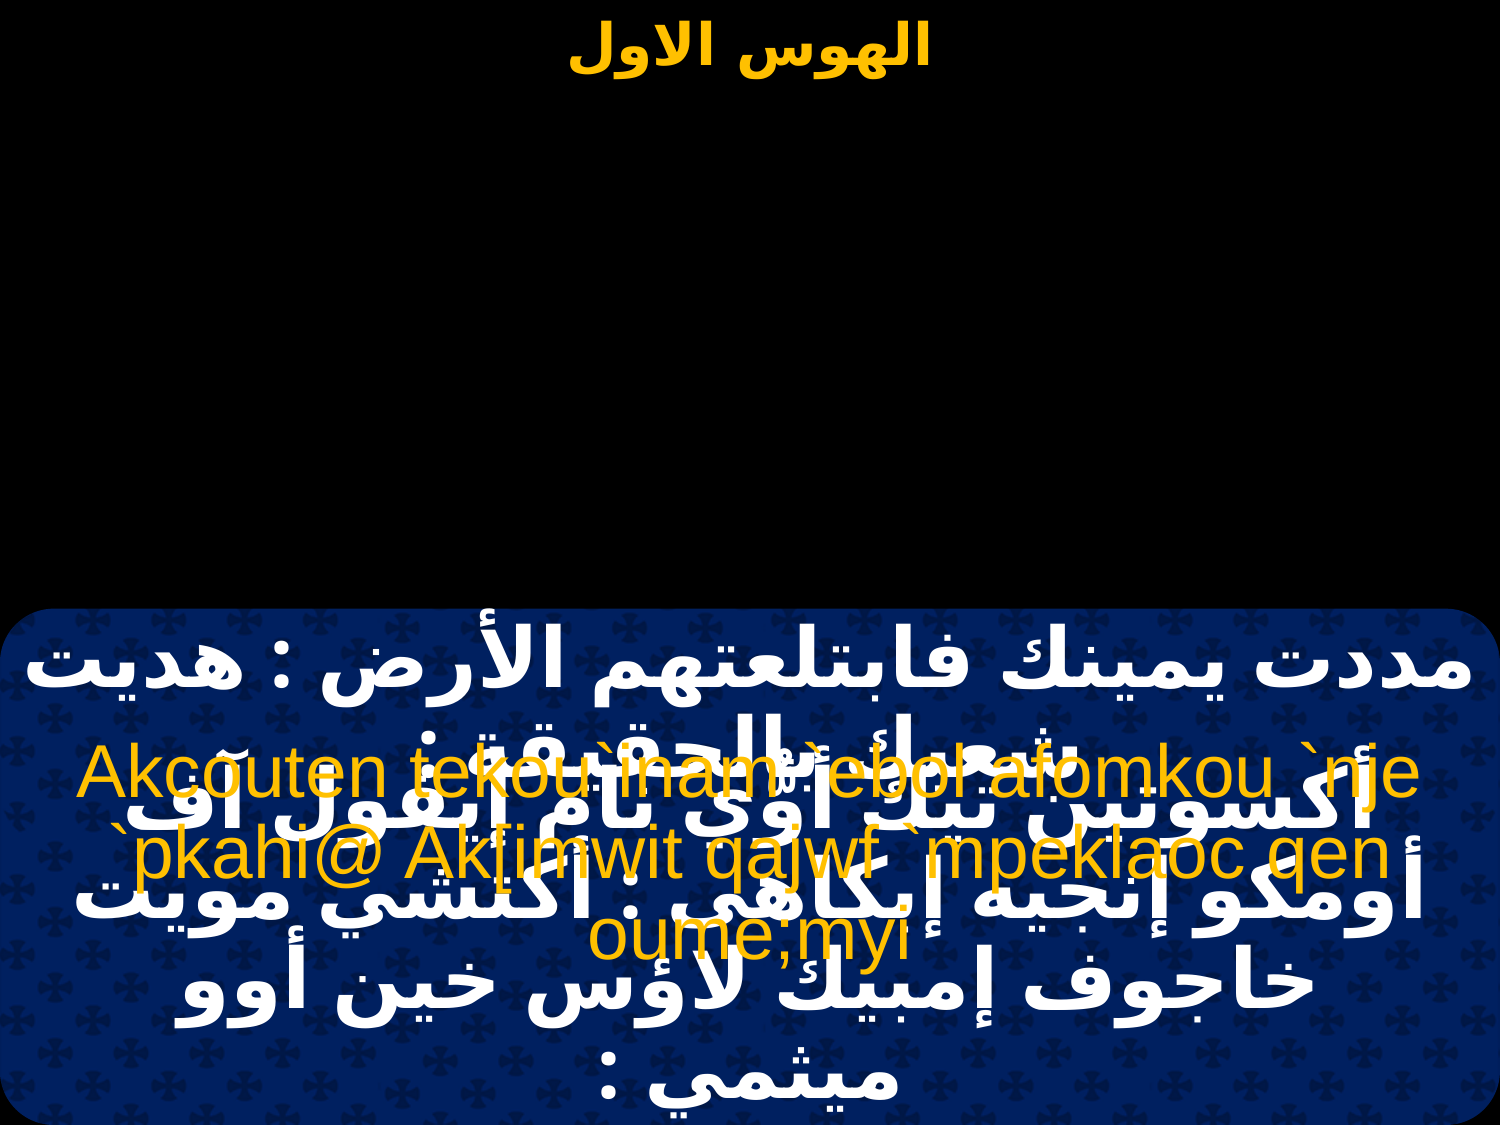

#
مددت يمينك فابتلعتهم الأرض : هديت شعبك بالحقيقة :
Akcouten tekou`inam `ebol afomkou `nje `pkahi@ Ak[imwit qajwf `mpeklaoc qen oume;myi
أكسوتين تيك أوُّي نام إيفول آف أومكو إنجيه إبكاهى : أكتشي مويت خاجوف إمبيك لاؤس خين أوو ميثمي :